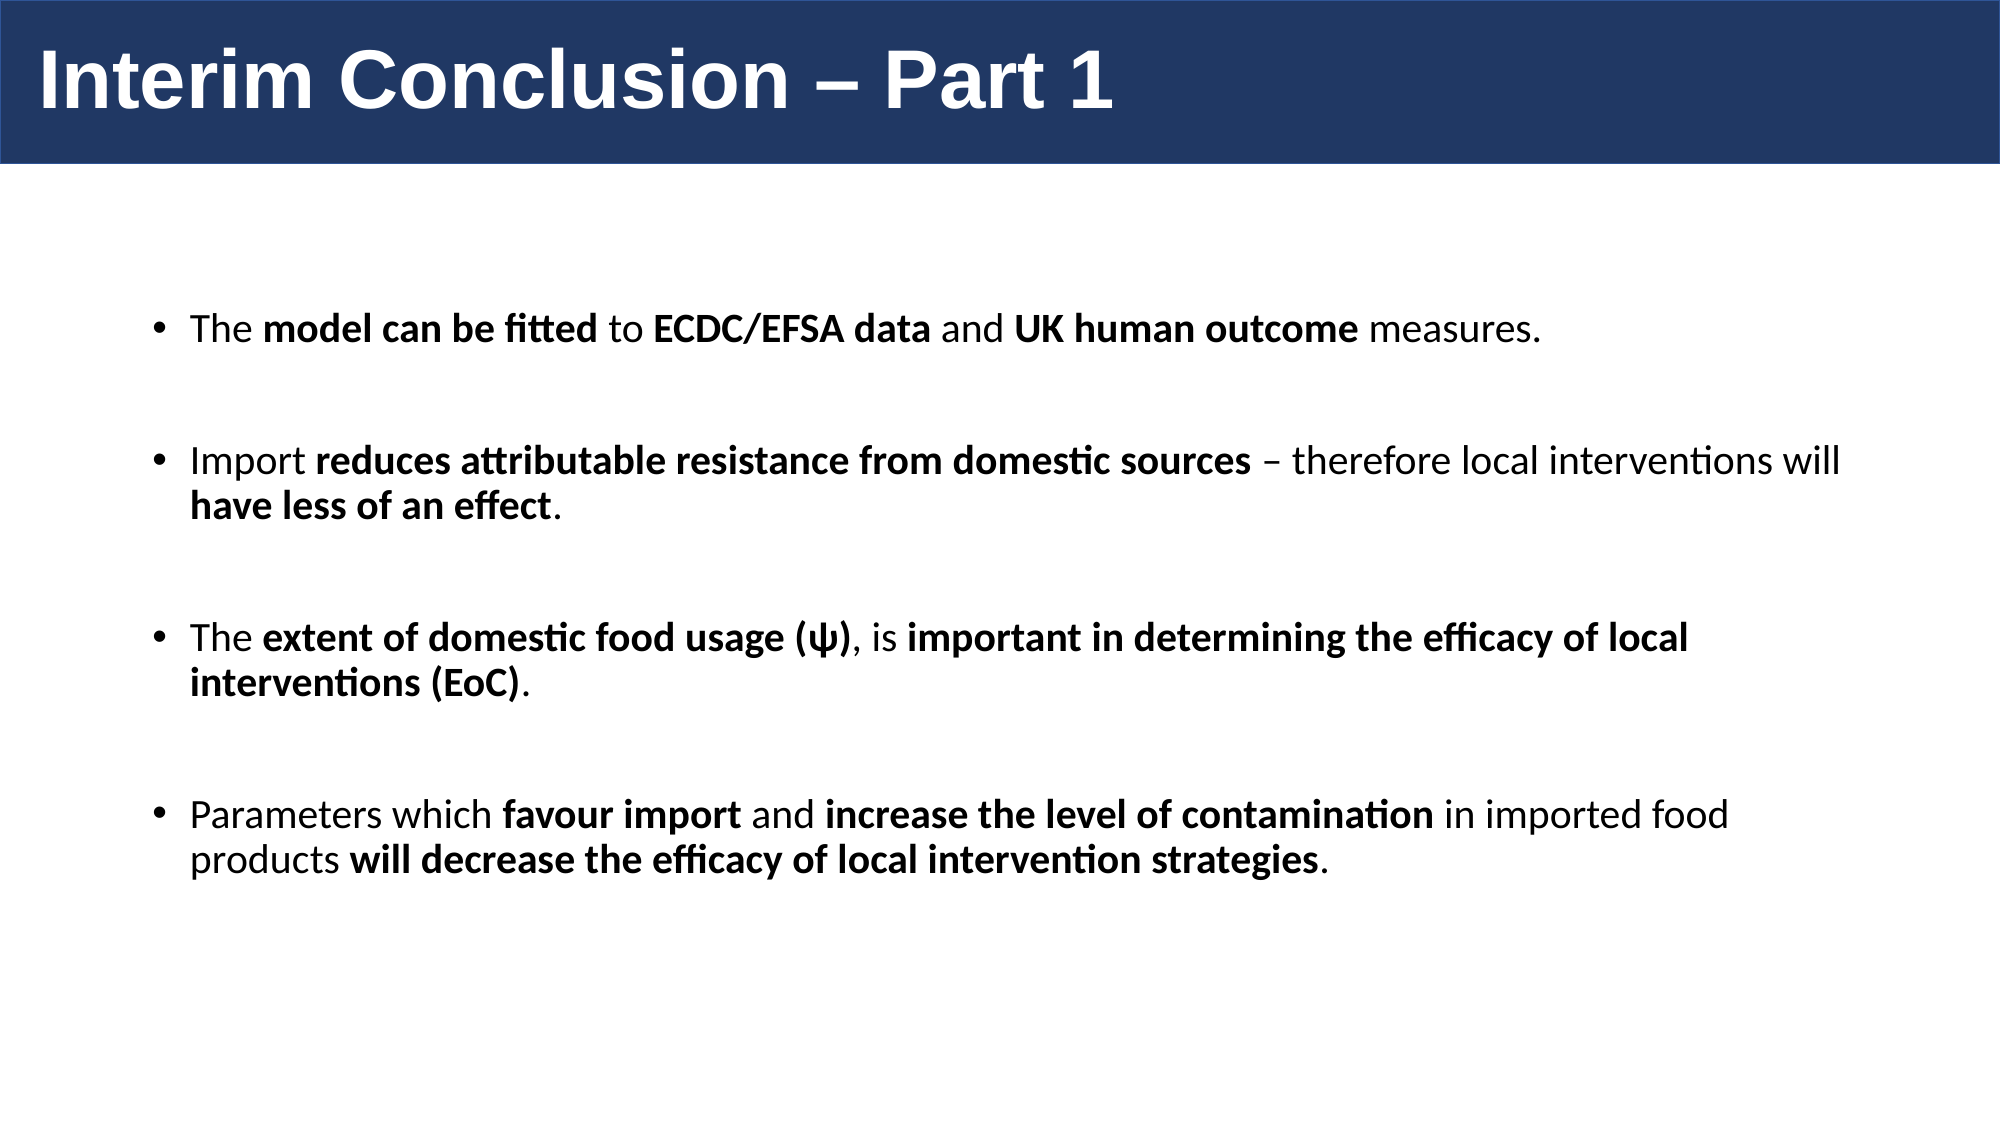

Interim Conclusion – Part 1
The model can be fitted to ECDC/EFSA data and UK human outcome measures.

Import reduces attributable resistance from domestic sources – therefore local interventions will have less of an effect.

The extent of domestic food usage (ψ), is important in determining the efficacy of local interventions (EoC).

Parameters which favour import and increase the level of contamination in imported food products will decrease the efficacy of local intervention strategies.